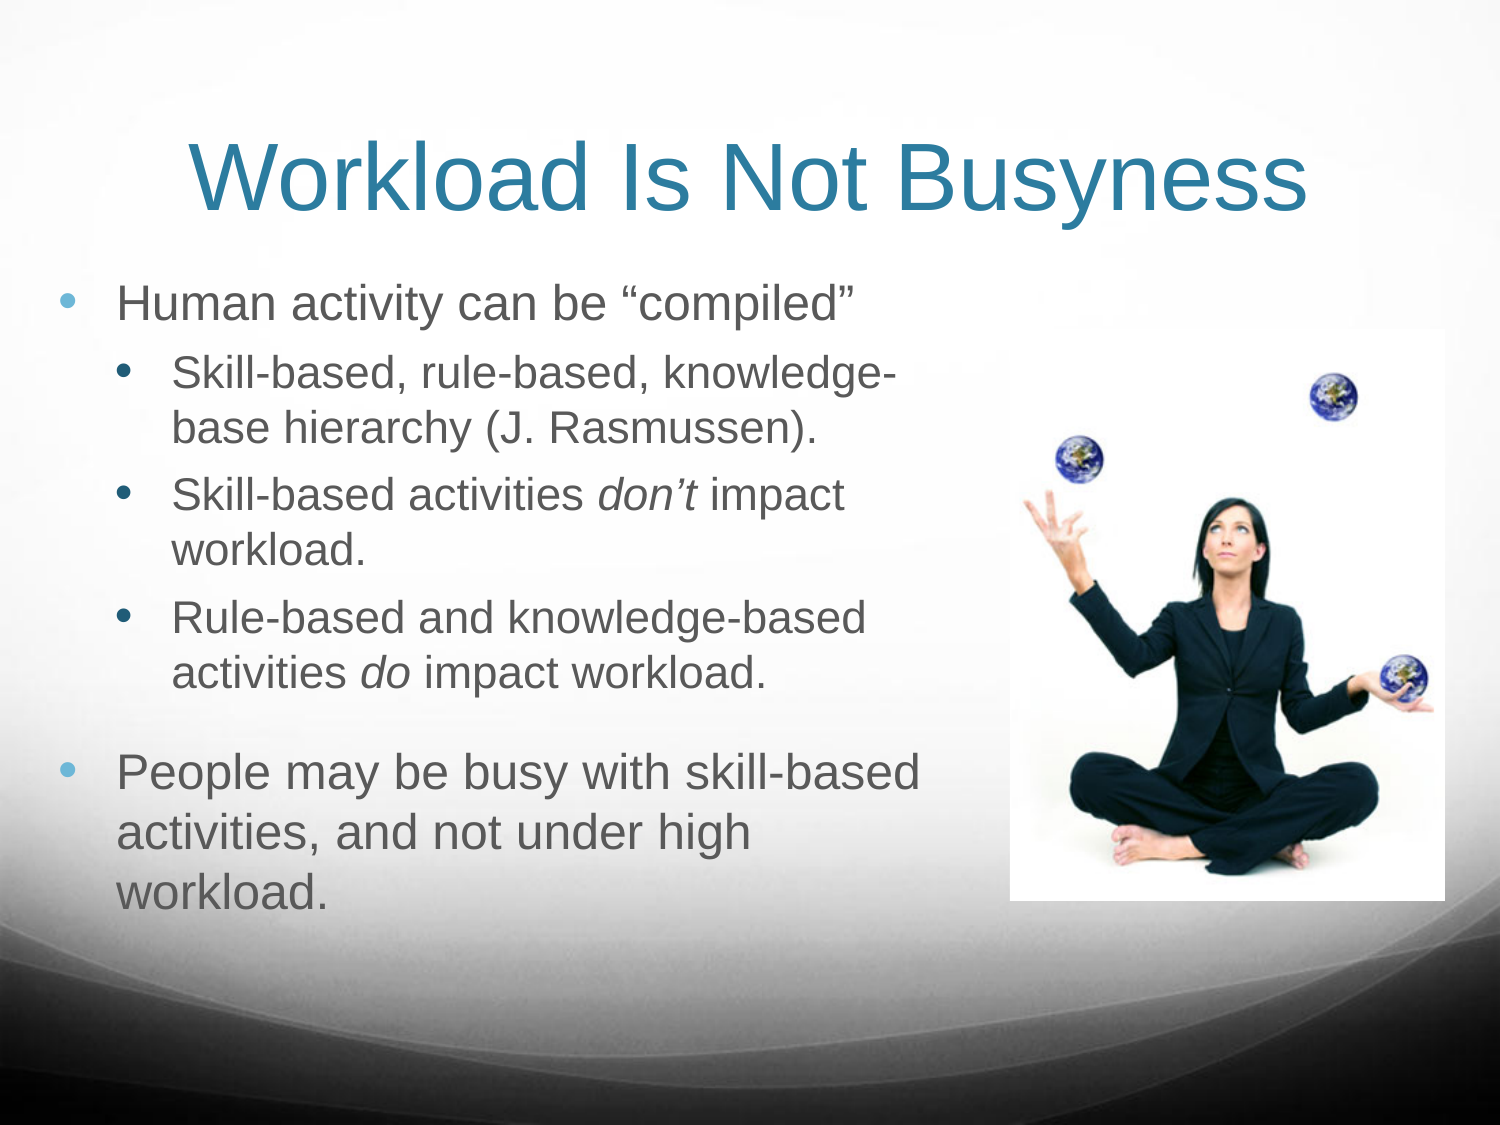

# Workload Is Not Busyness
Human activity can be “compiled”
Skill-based, rule-based, knowledge-base hierarchy (J. Rasmussen).
Skill-based activities don’t impact workload.
Rule-based and knowledge-based activities do impact workload.
People may be busy with skill-based activities, and not under high workload.